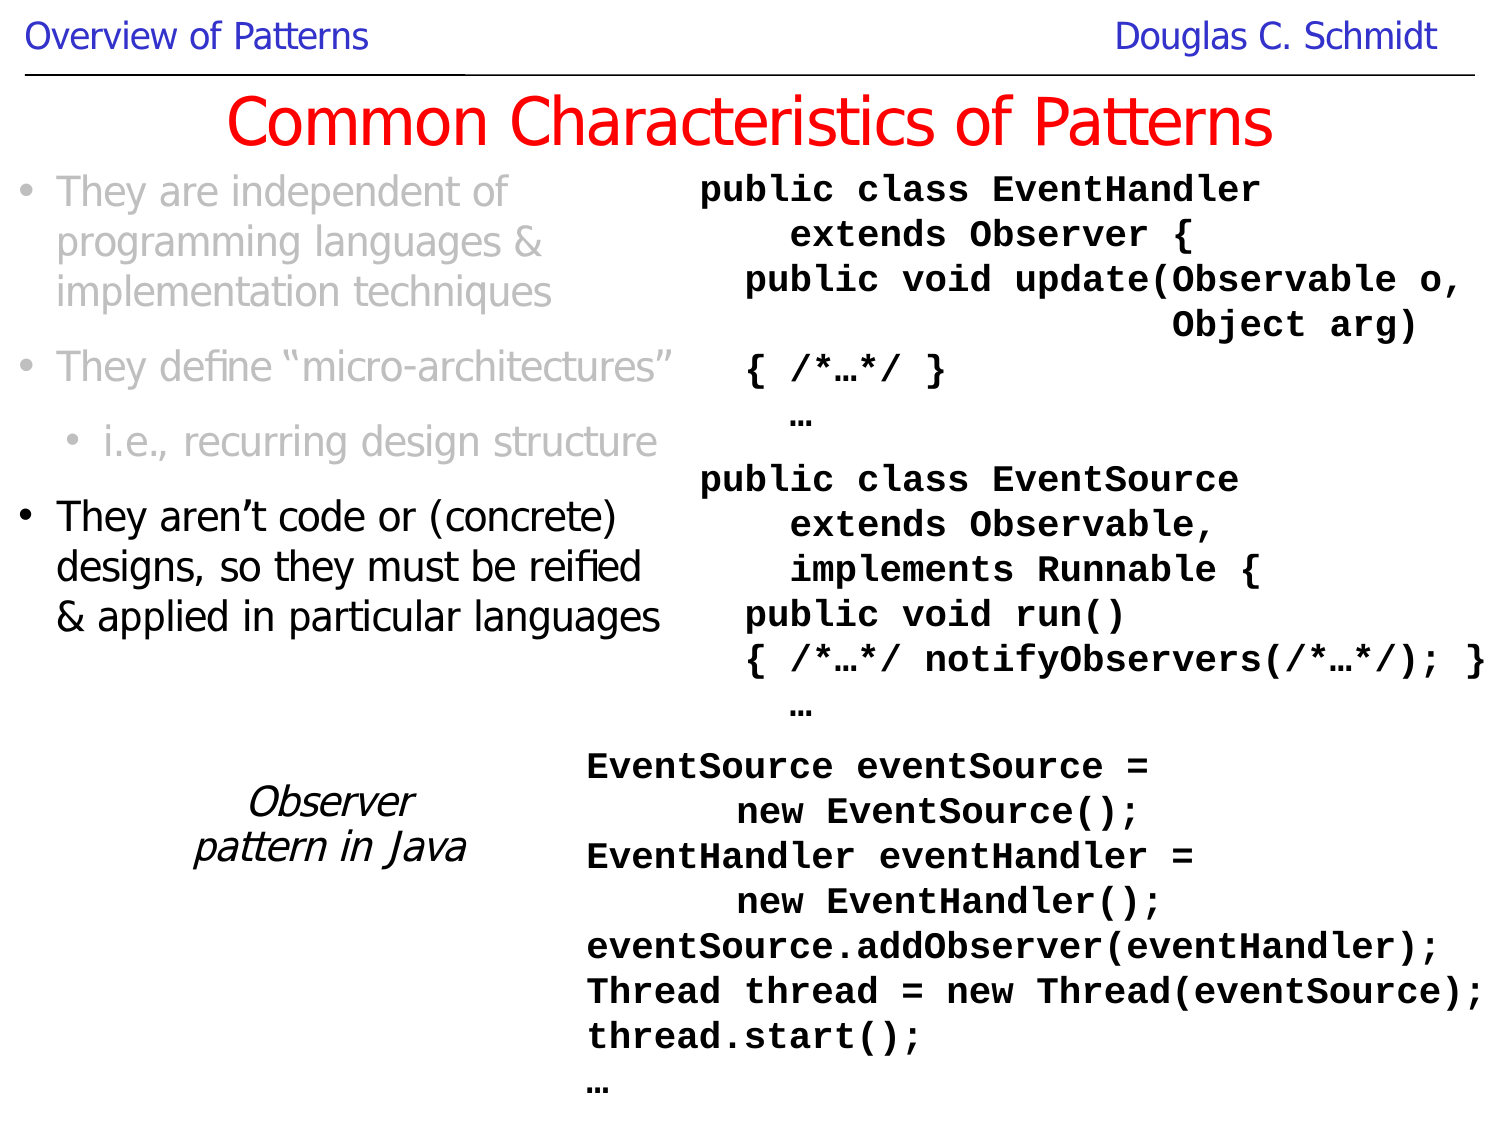

# Common Characteristics of Patterns
They are independent of programming languages & implementation techniques
They define “micro-architectures”
i.e., recurring design structure
They aren’t code or (concrete) designs, so they must be reified
& applied in particular languages

public class EventHandler
    extends Observer {
  public void update(Observable o,
                     Object arg)
  { /*…*/ }
    …

public class EventSource
    extends Observable,
    implements Runnable {
  public void run()
  { /*…*/ notifyObservers(/*…*/); }
    …

EventSource eventSource =
	new EventSource();
EventHandler eventHandler =
	new EventHandler();
eventSource.addObserver(eventHandler);
Thread thread = new Thread(eventSource);
thread.start();
…
Observer pattern in Java